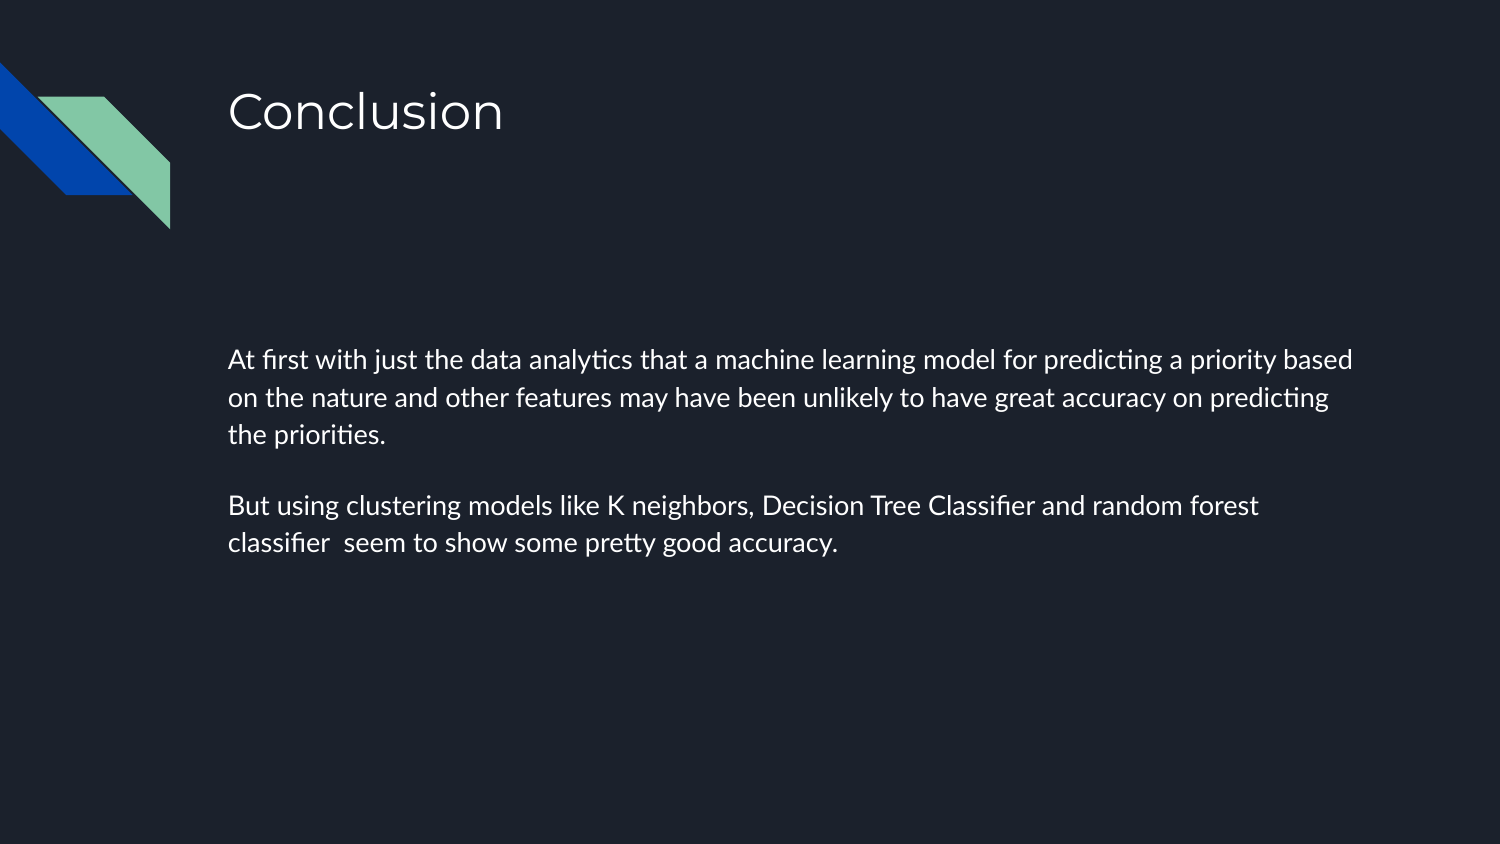

# Conclusion

At first with just the data analytics that a machine learning model for predicting a priority based on the nature and other features may have been unlikely to have great accuracy on predicting the priorities.
But using clustering models like K neighbors, Decision Tree Classifier and random forest classifier  seem to show some pretty good accuracy.